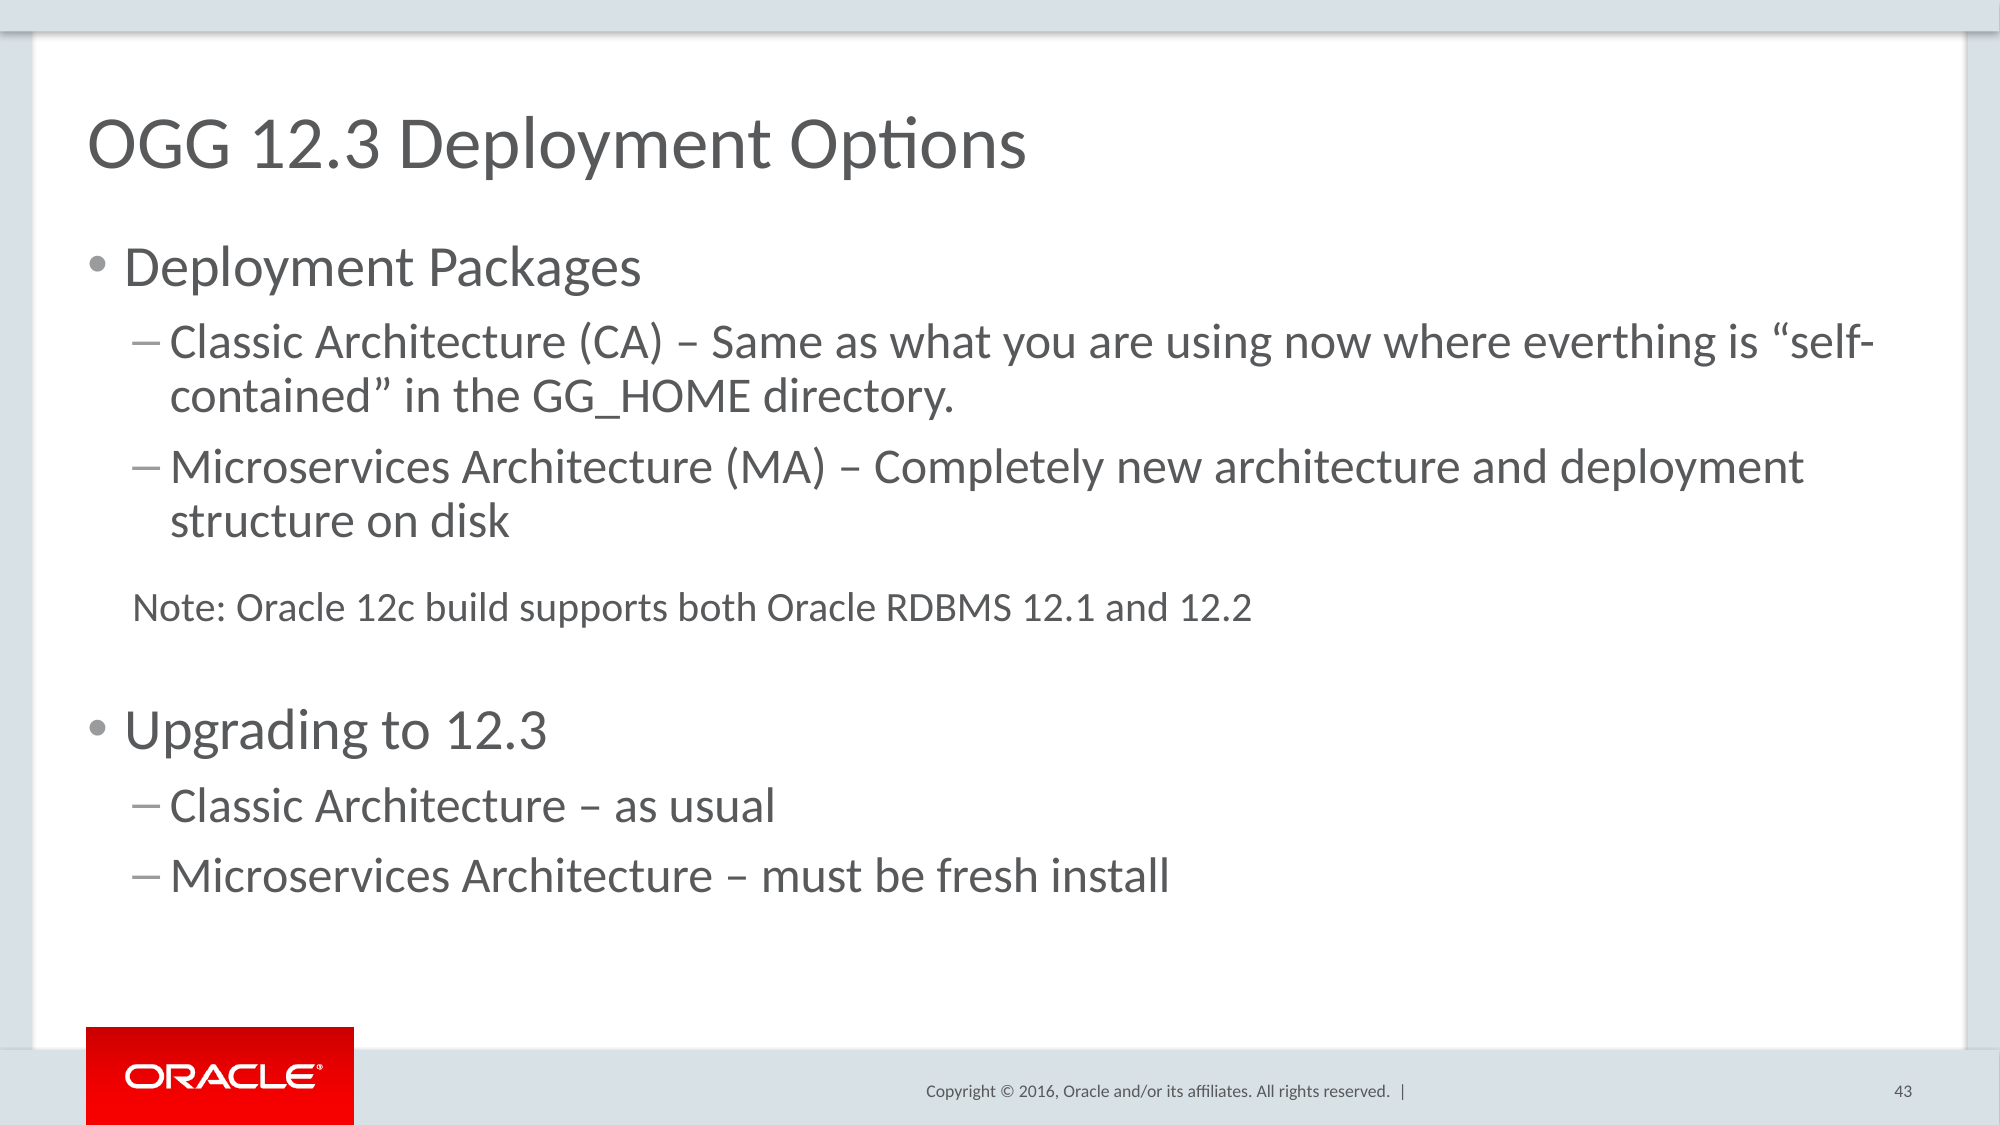

# OGG 12.3 Deployment Options
Deployment Packages
Classic Architecture (CA) – Same as what you are using now where everthing is “self-contained” in the GG_HOME directory.
Microservices Architecture (MA) – Completely new architecture and deployment structure on disk

Note: Oracle 12c build supports both Oracle RDBMS 12.1 and 12.2

Upgrading to 12.3
Classic Architecture – as usual
Microservices Architecture – must be fresh install
43